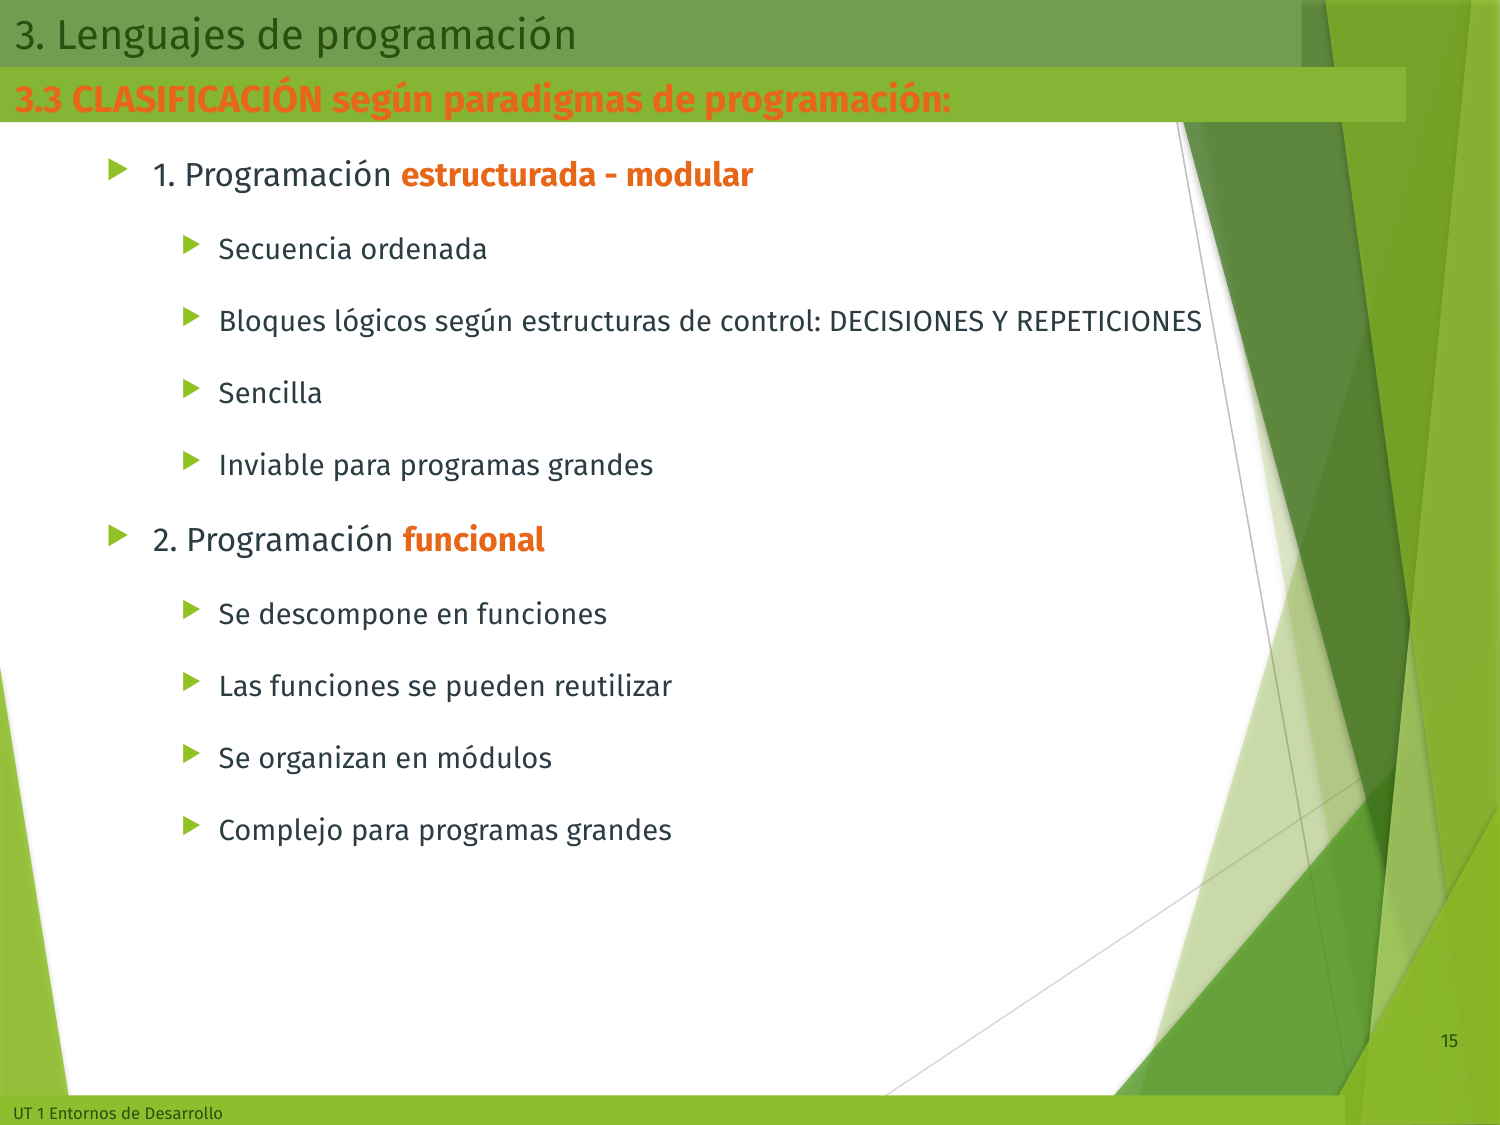

# 3. Lenguajes de programación
3.3 CLASIFICACIÓN según paradigmas de programación:

1. Programación estructurada - modular
Secuencia ordenada
Bloques lógicos según estructuras de control: DECISIONES Y REPETICIONES
Sencilla
Inviable para programas grandes
2. Programación funcional
Se descompone en funciones
Las funciones se pueden reutilizar
Se organizan en módulos
Complejo para programas grandes

15